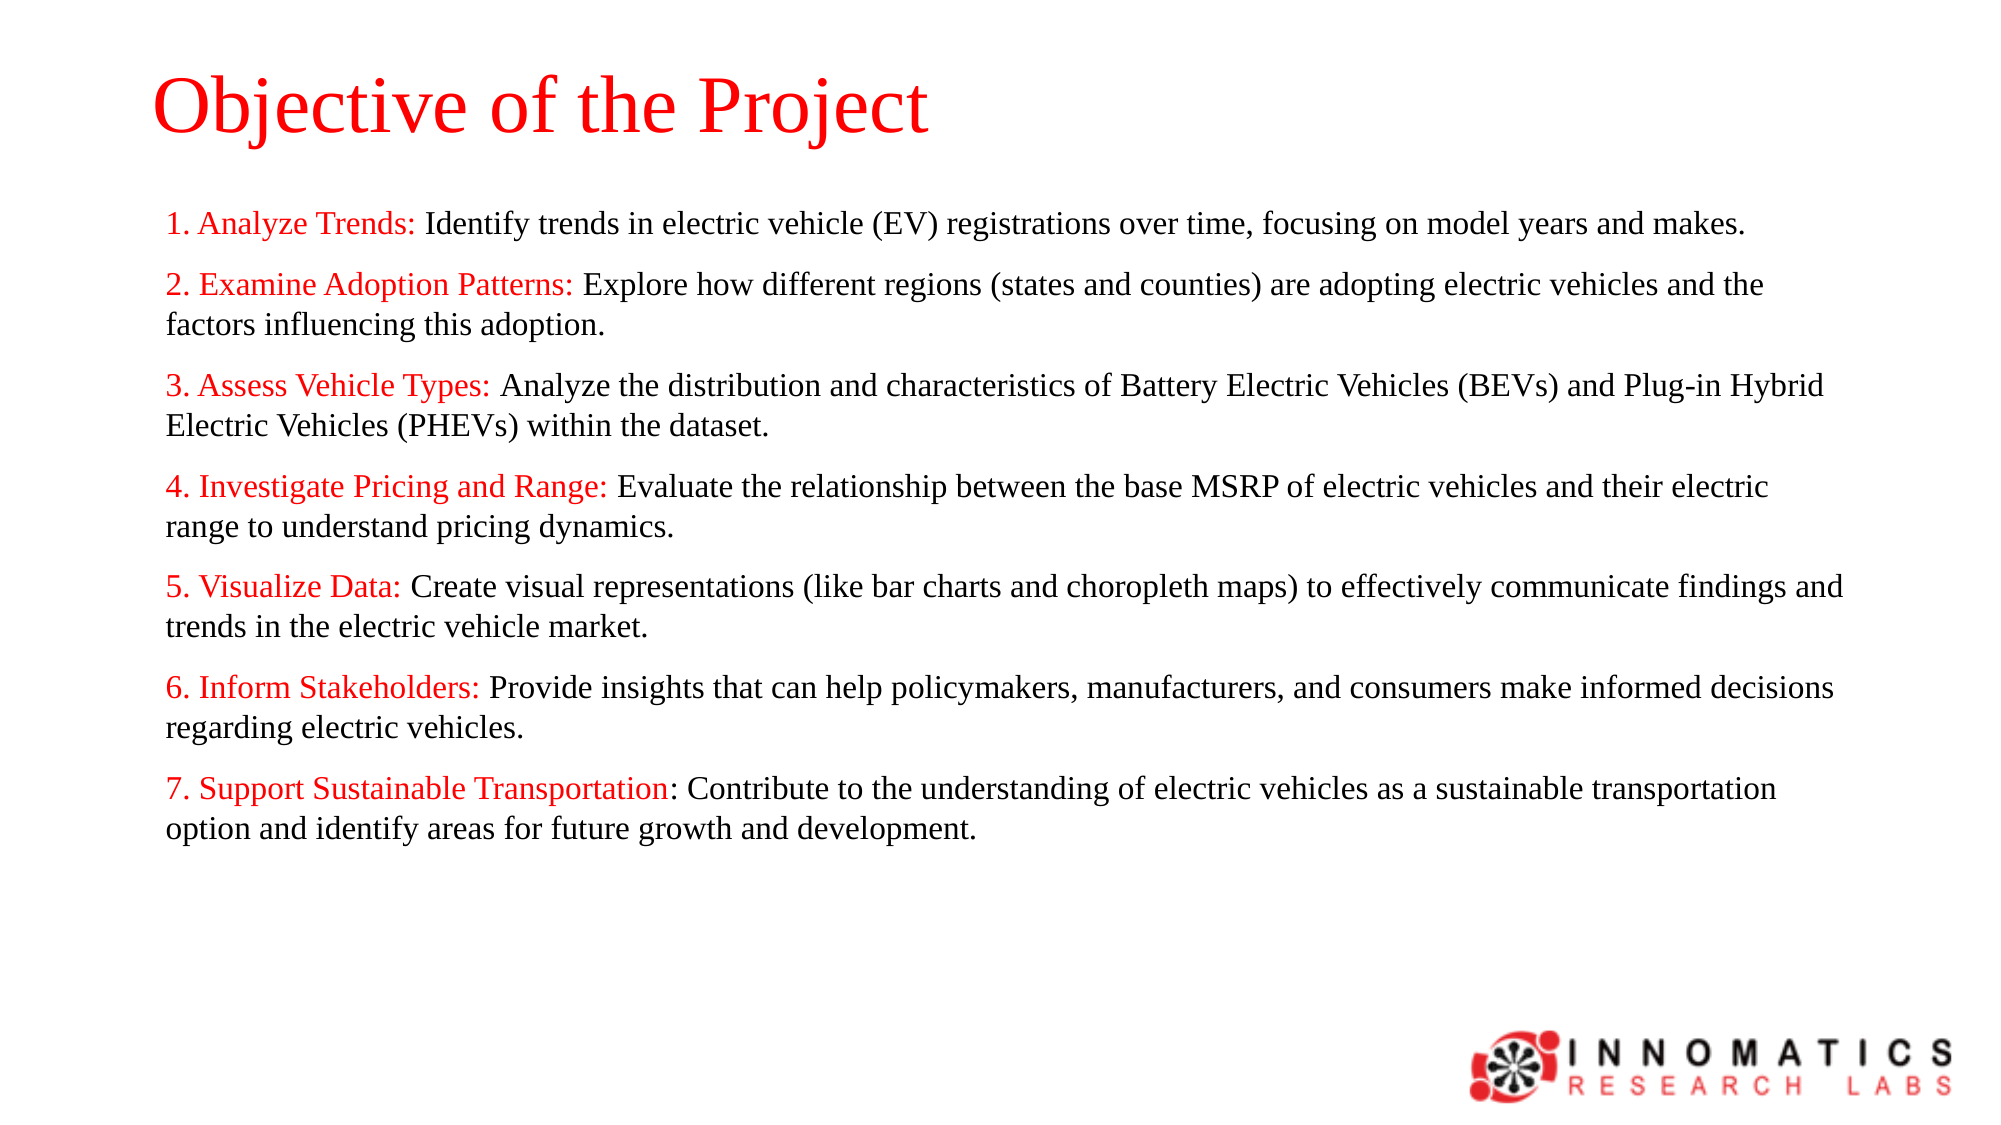

# Objective of the Project
1. Analyze Trends: Identify trends in electric vehicle (EV) registrations over time, focusing on model years and makes.
2. Examine Adoption Patterns: Explore how different regions (states and counties) are adopting electric vehicles and the factors influencing this adoption.
3. Assess Vehicle Types: Analyze the distribution and characteristics of Battery Electric Vehicles (BEVs) and Plug-in Hybrid Electric Vehicles (PHEVs) within the dataset.
4. Investigate Pricing and Range: Evaluate the relationship between the base MSRP of electric vehicles and their electric range to understand pricing dynamics.
5. Visualize Data: Create visual representations (like bar charts and choropleth maps) to effectively communicate findings and trends in the electric vehicle market.
6. Inform Stakeholders: Provide insights that can help policymakers, manufacturers, and consumers make informed decisions regarding electric vehicles.
7. Support Sustainable Transportation: Contribute to the understanding of electric vehicles as a sustainable transportation option and identify areas for future growth and development.